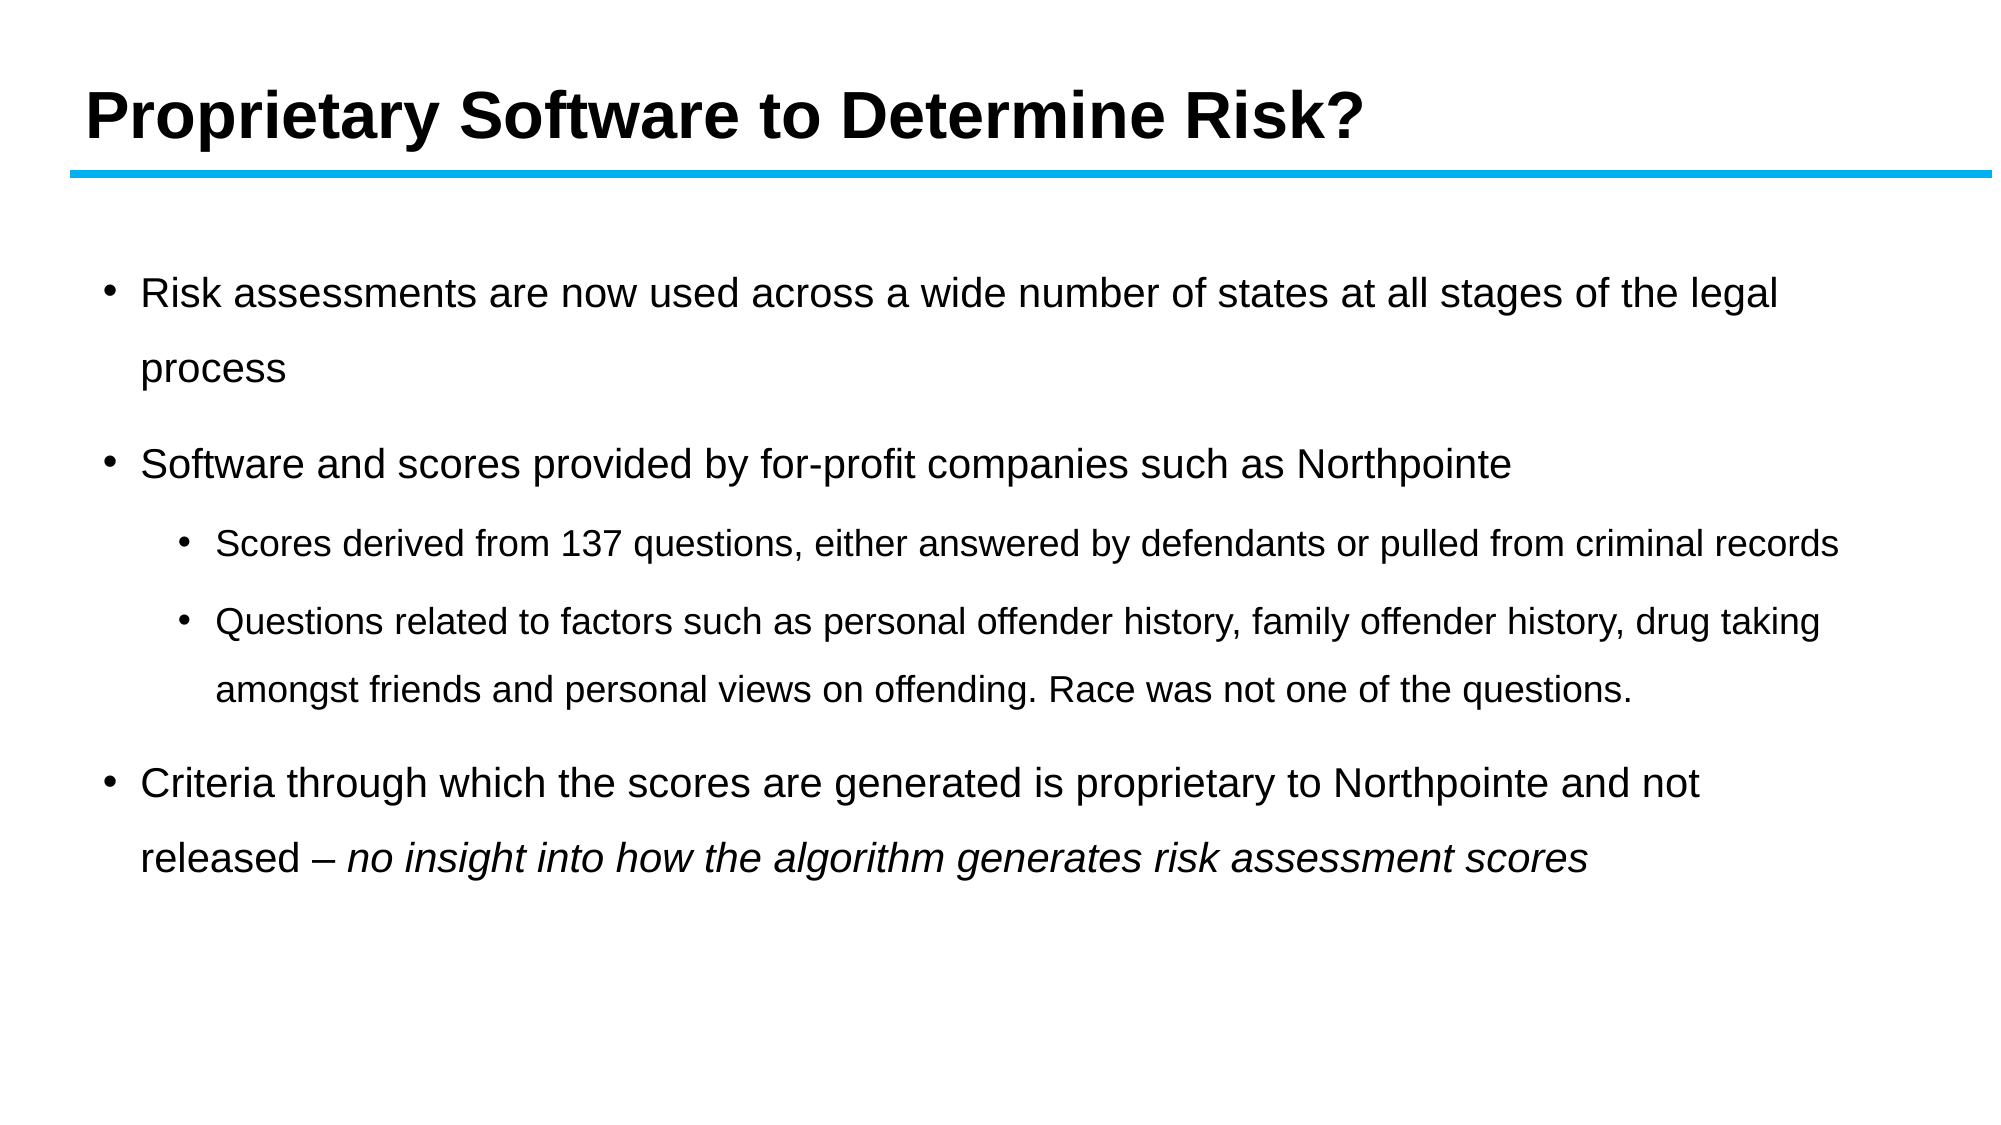

# Proprietary Software to Determine Risk?
Risk assessments are now used across a wide number of states at all stages of the legal process
Software and scores provided by for-profit companies such as Northpointe
Scores derived from 137 questions, either answered by defendants or pulled from criminal records
Questions related to factors such as personal offender history, family offender history, drug taking amongst friends and personal views on offending. Race was not one of the questions.
Criteria through which the scores are generated is proprietary to Northpointe and not released – no insight into how the algorithm generates risk assessment scores